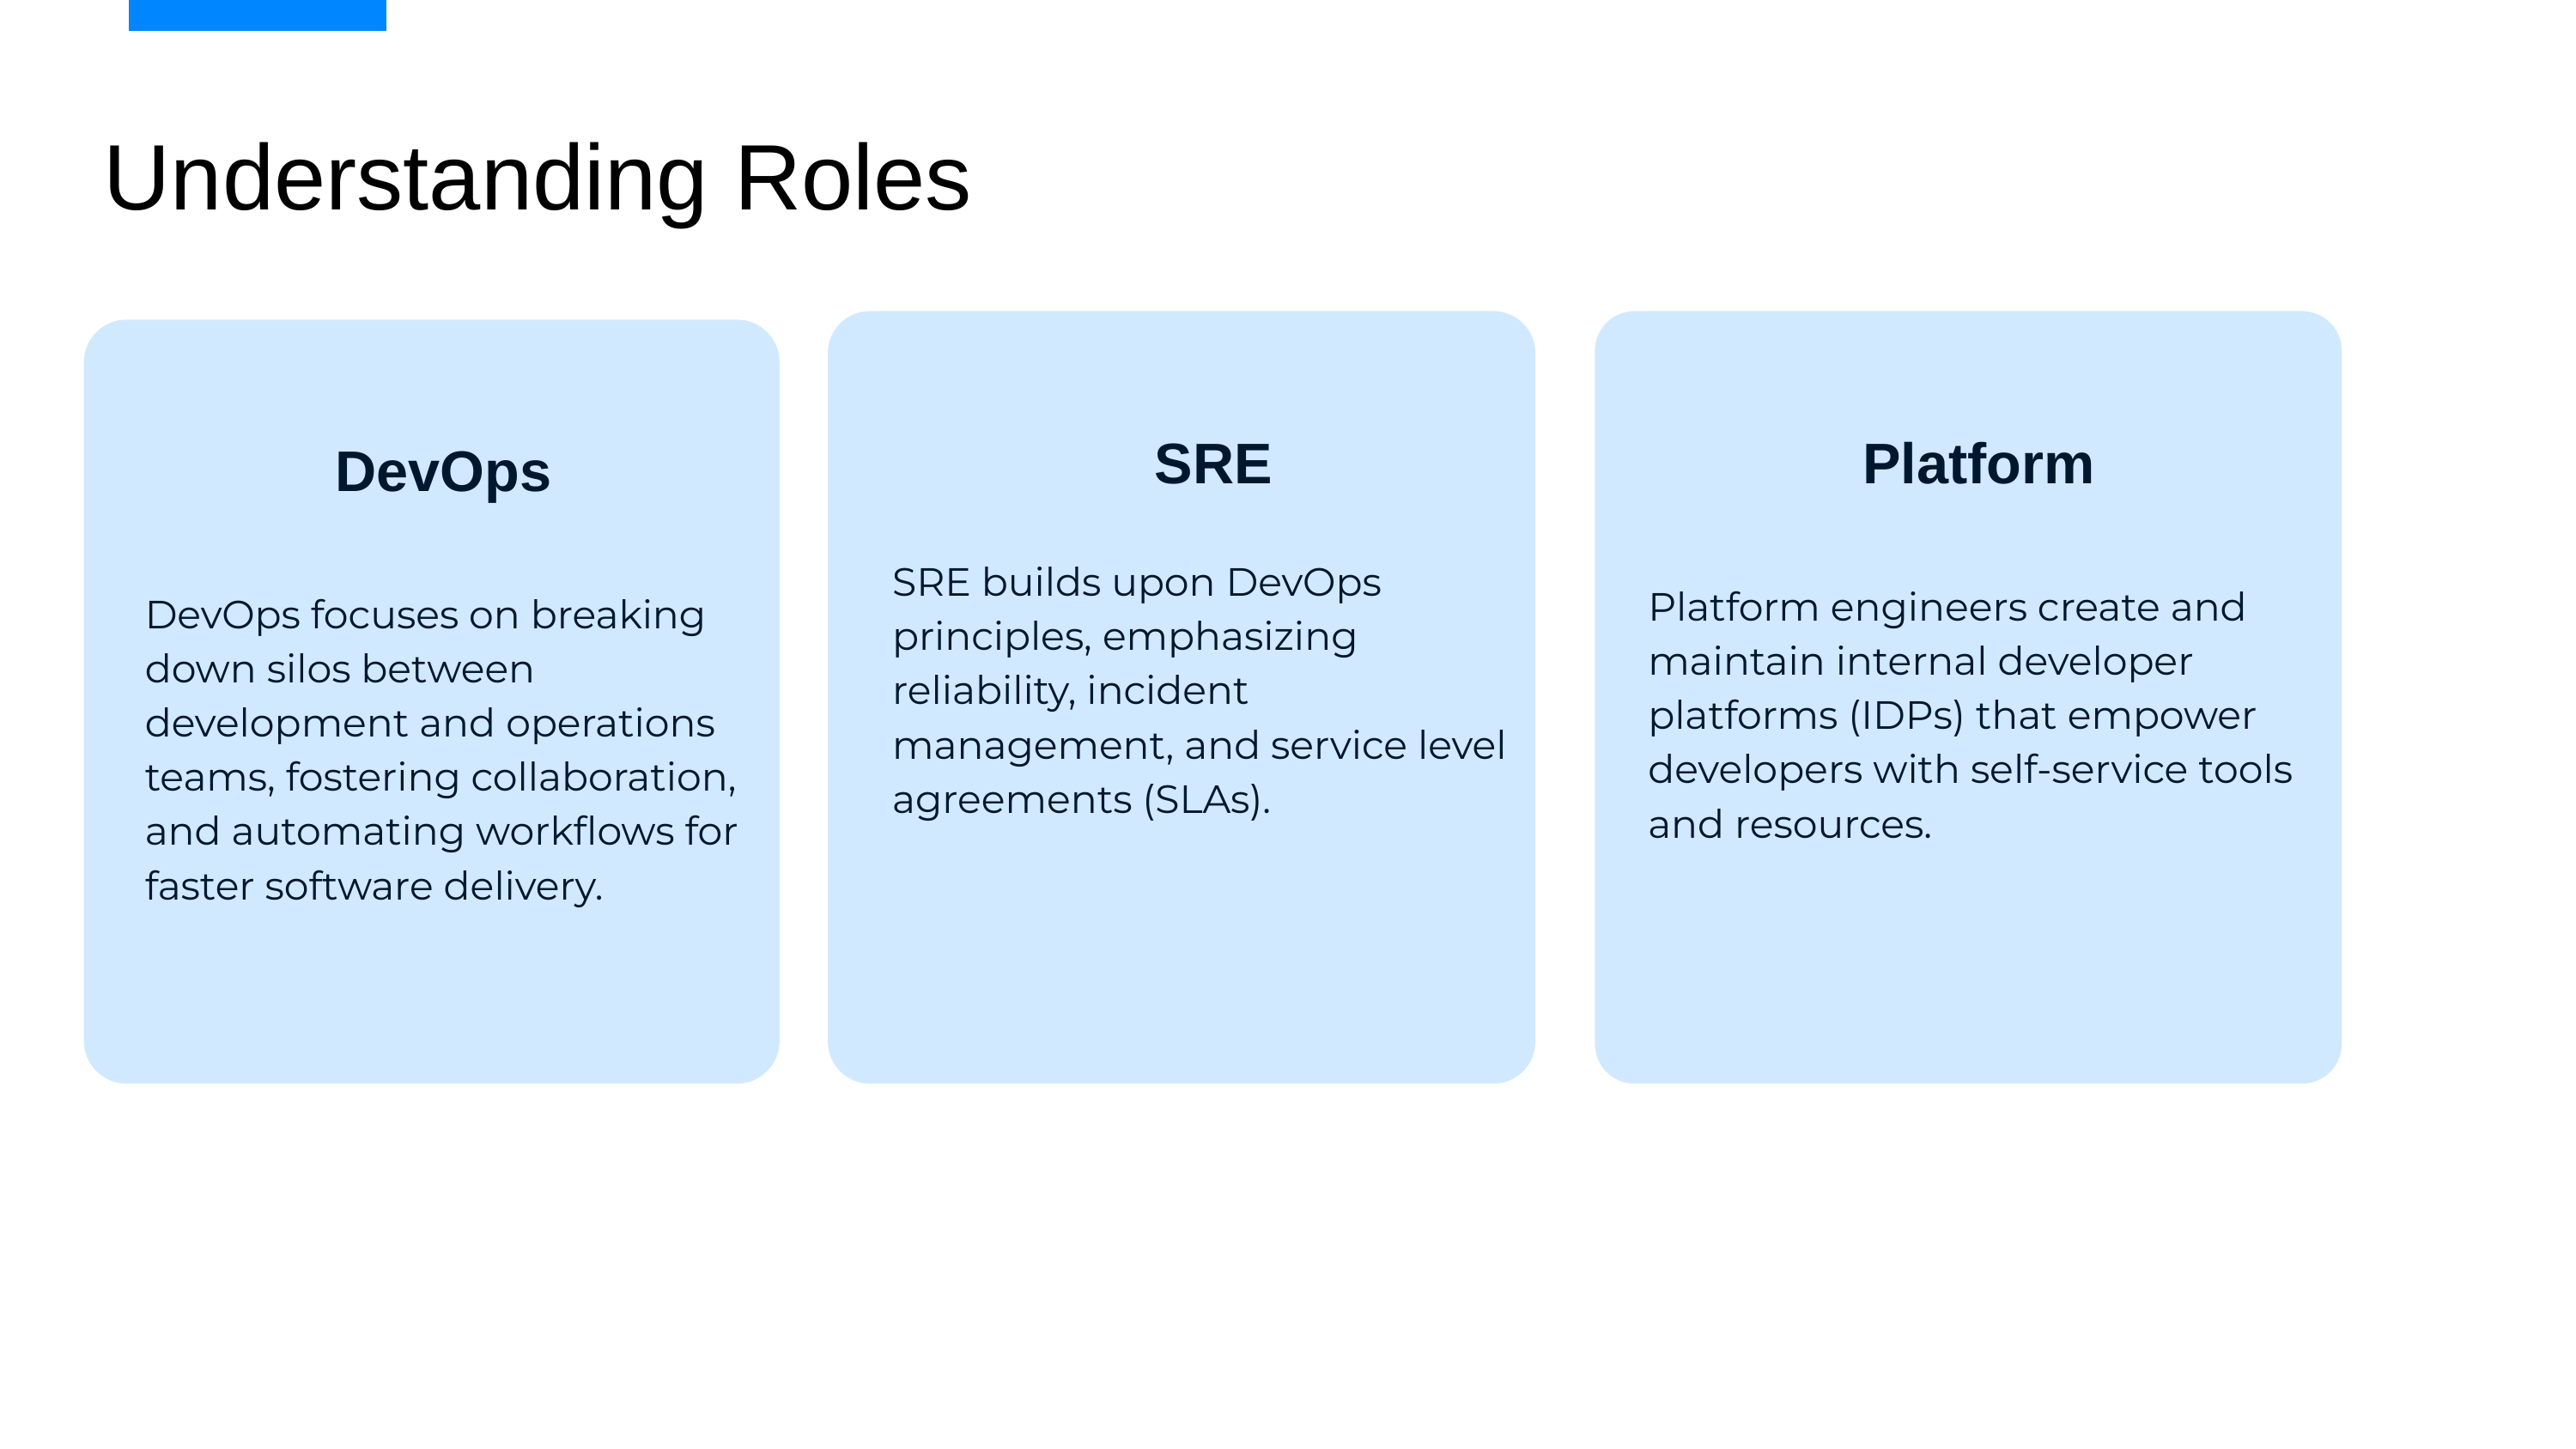

Understanding Roles

SRE

SRE builds upon DevOps principles, emphasizing reliability, incident management, and service level agreements (SLAs).

Platform

Platform engineers create and maintain internal developer platforms (IDPs) that empower developers with self-service tools and resources.

DevOps

DevOps focuses on breaking down silos between development and operations teams, fostering collaboration, and automating workflows for faster software delivery.

Platform
DevOps